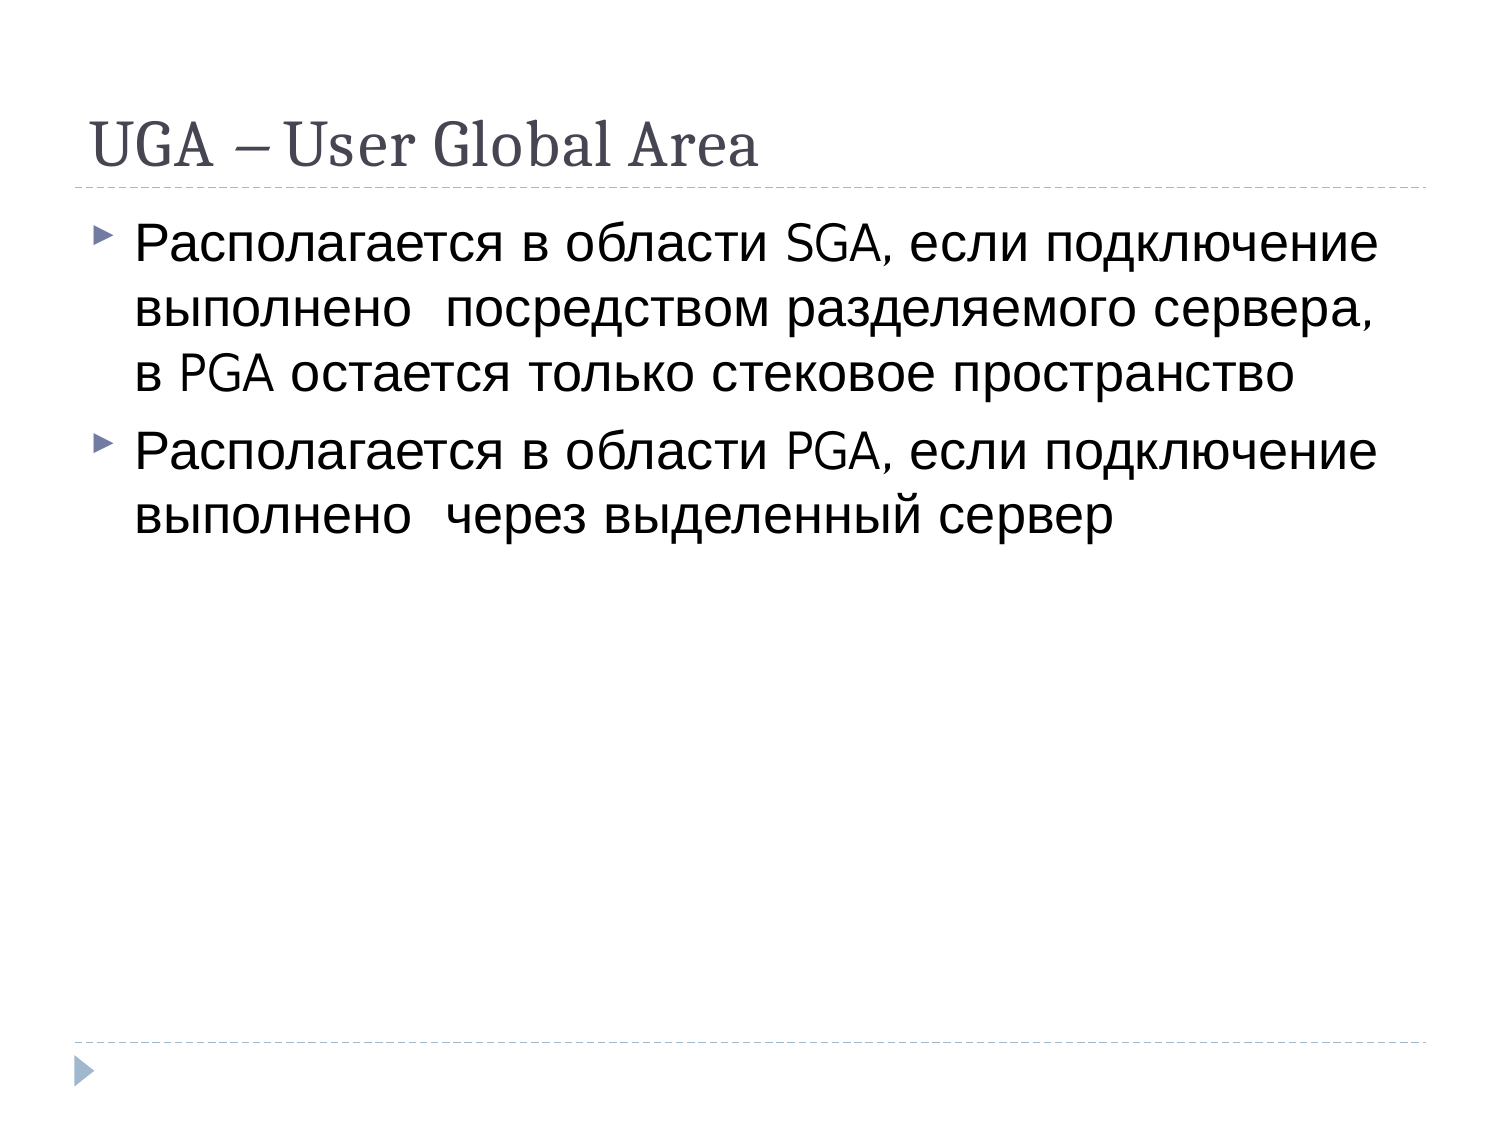

# UGA – User Global Area
Располагается в области SGA, если подключение выполнено  посредством разделяемого сервера, в PGA остается только стековое пространство
Располагается в области PGA, если подключение выполнено  через выделенный сервер